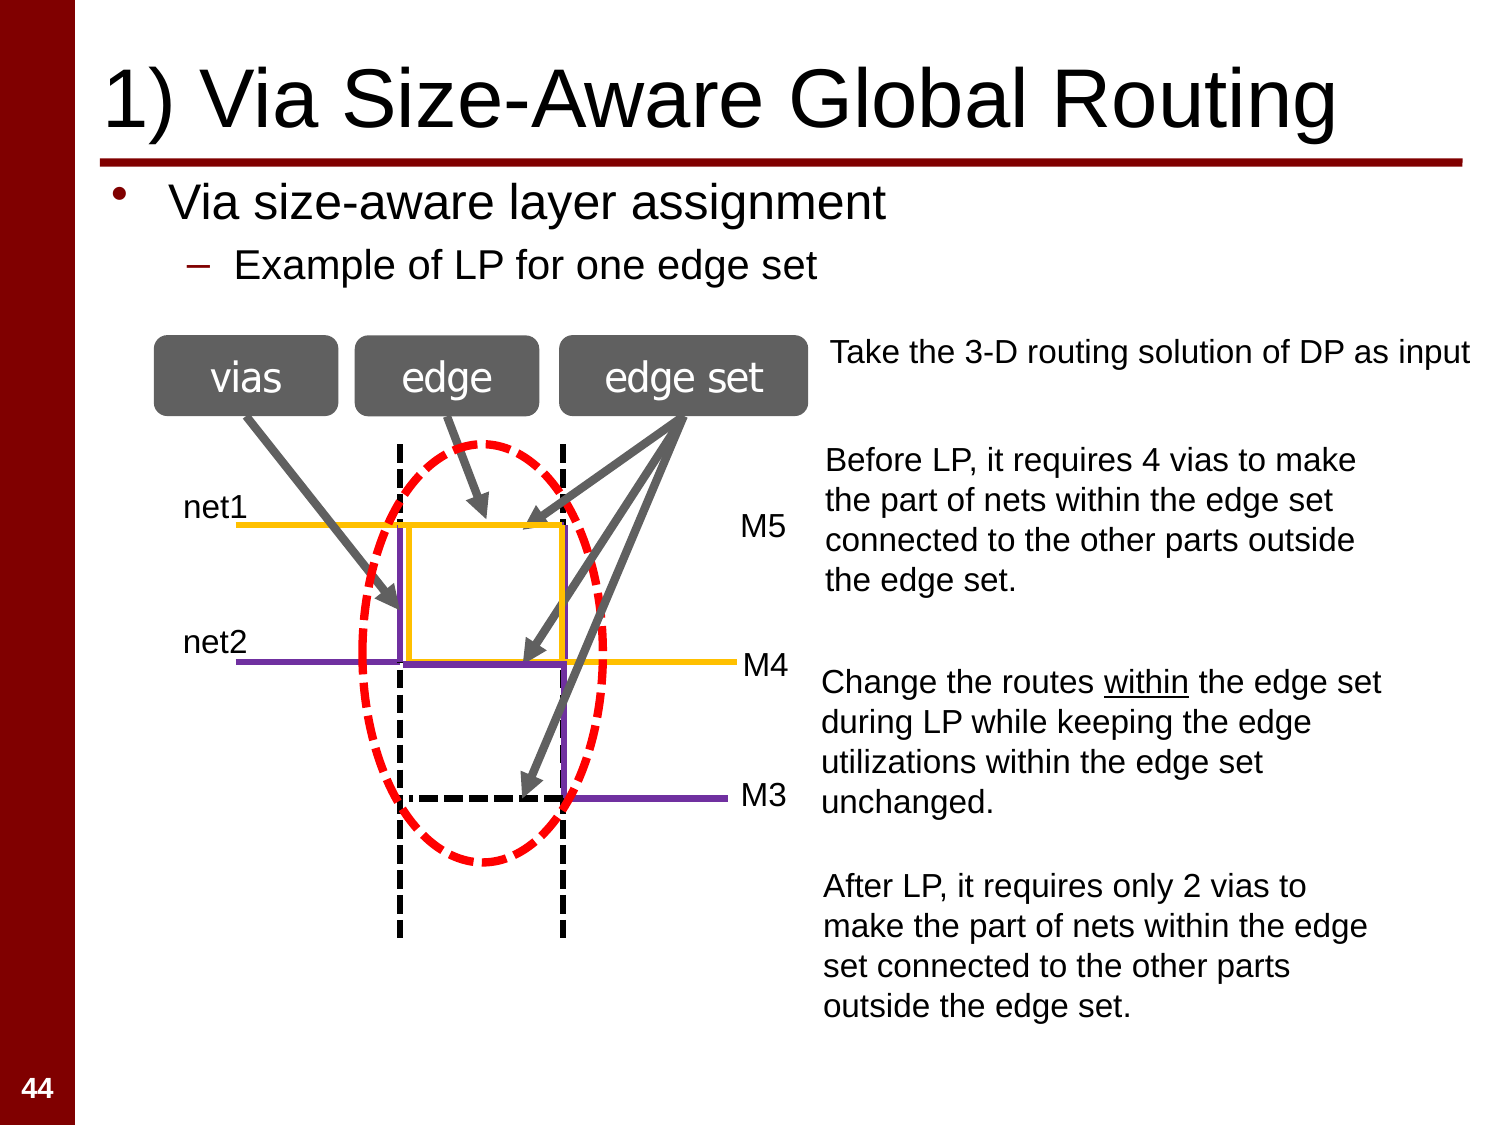

# 1) Via Size-Aware Global Routing
Via size-aware layer assignment
Example of LP for one edge set

Take the 3-D routing solution of DP as input

vias
edge set
edge
Before LP, it requires 4 vias to make the part of nets within the edge set connected to the other parts outside the edge set.

net1
M5
net2
M4
Change the routes within the edge set during LP while keeping the edge utilizations within the edge set unchanged.
M3
After LP, it requires only 2 vias to make the part of nets within the edge set connected to the other parts outside the edge set.